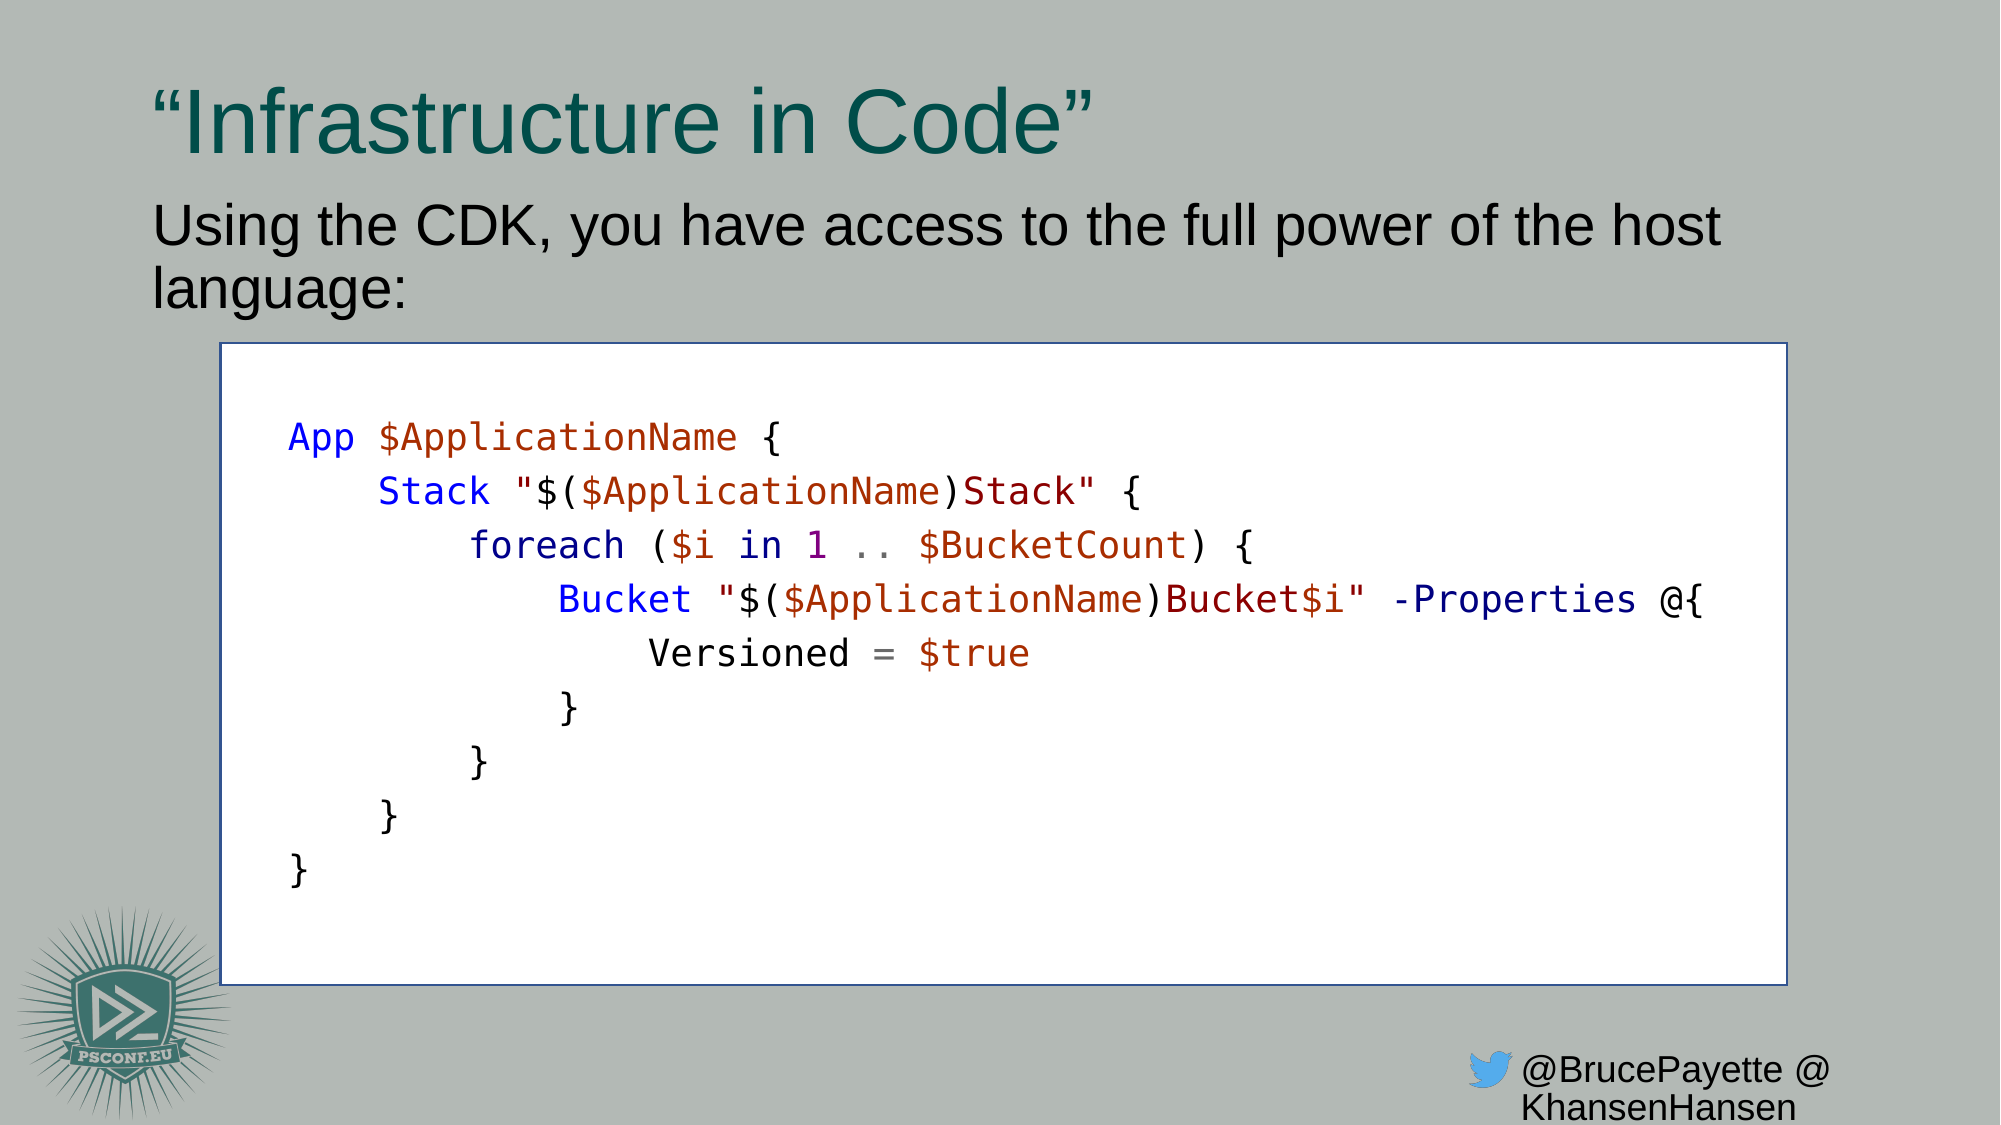

# “Infrastructure in Code”
Using the CDK, you have access to the full power of the host language:

App $ApplicationName {
    Stack "$($ApplicationName)Stack" {
        foreach ($i in 1 .. $BucketCount) {
            Bucket "$($ApplicationName)Bucket$i" -Properties @{
                Versioned = $true
            }
        }
    }
}

@BrucePayette @KhansenHansen